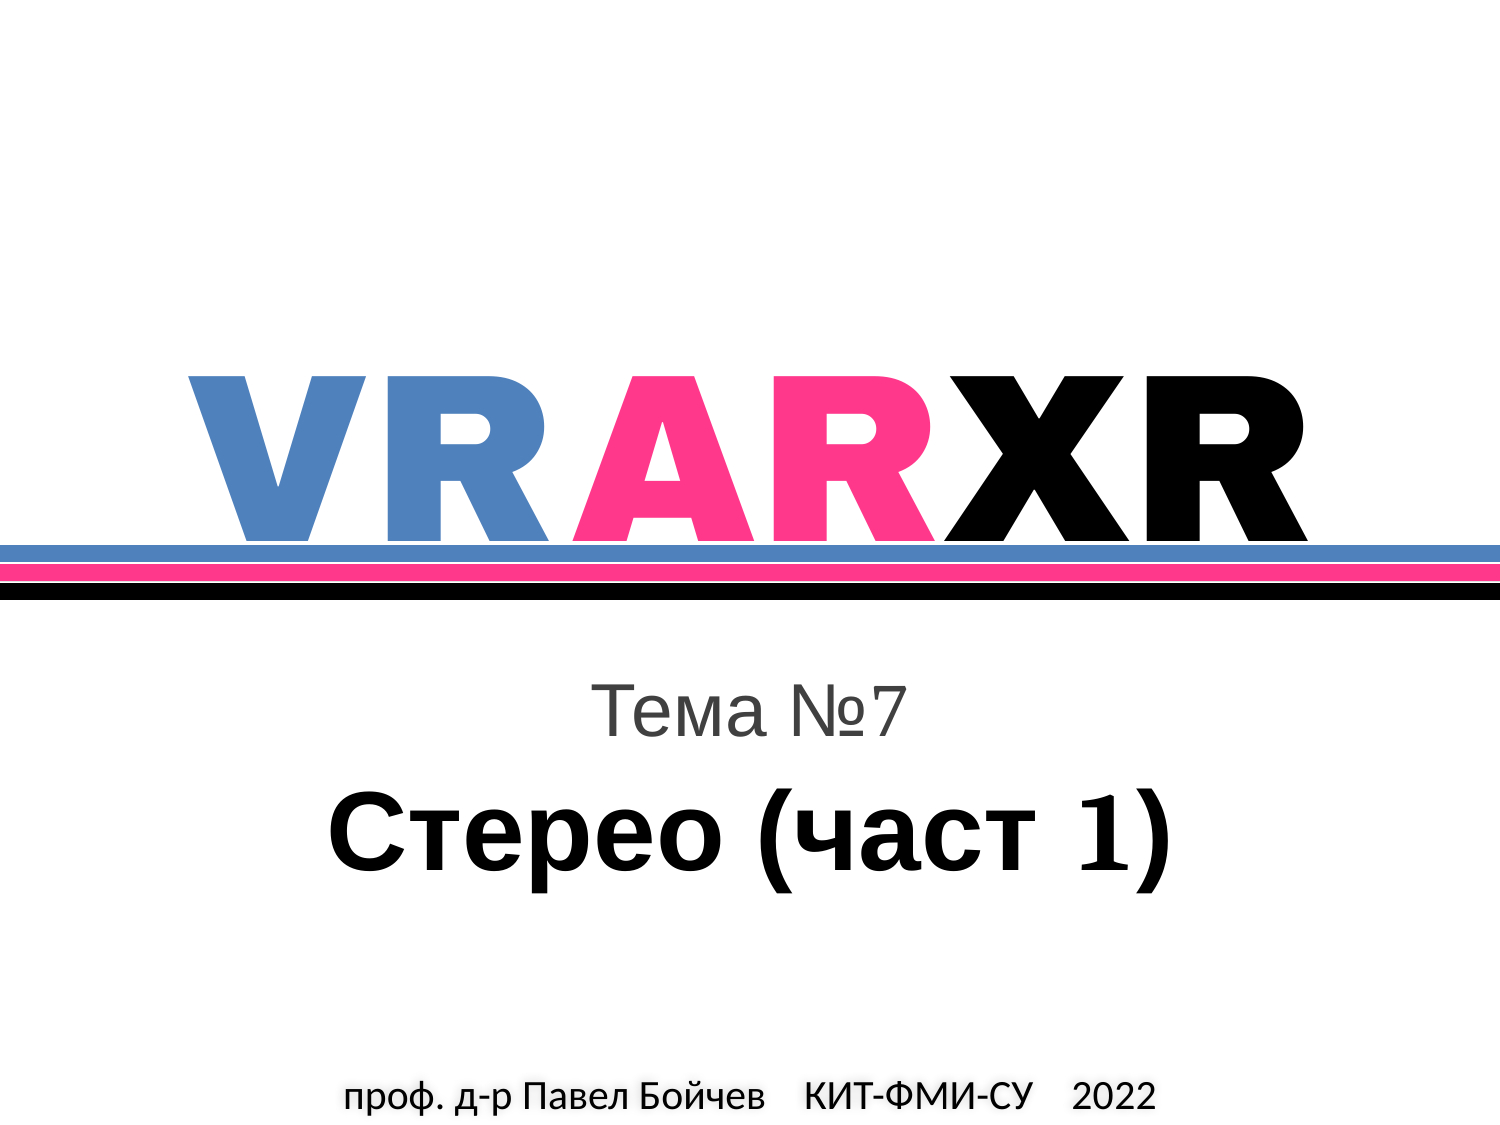

Тема №7
Стерео (част 1)
# проф. д-р Павел Бойчев    КИТ-ФМИ-СУ    2022